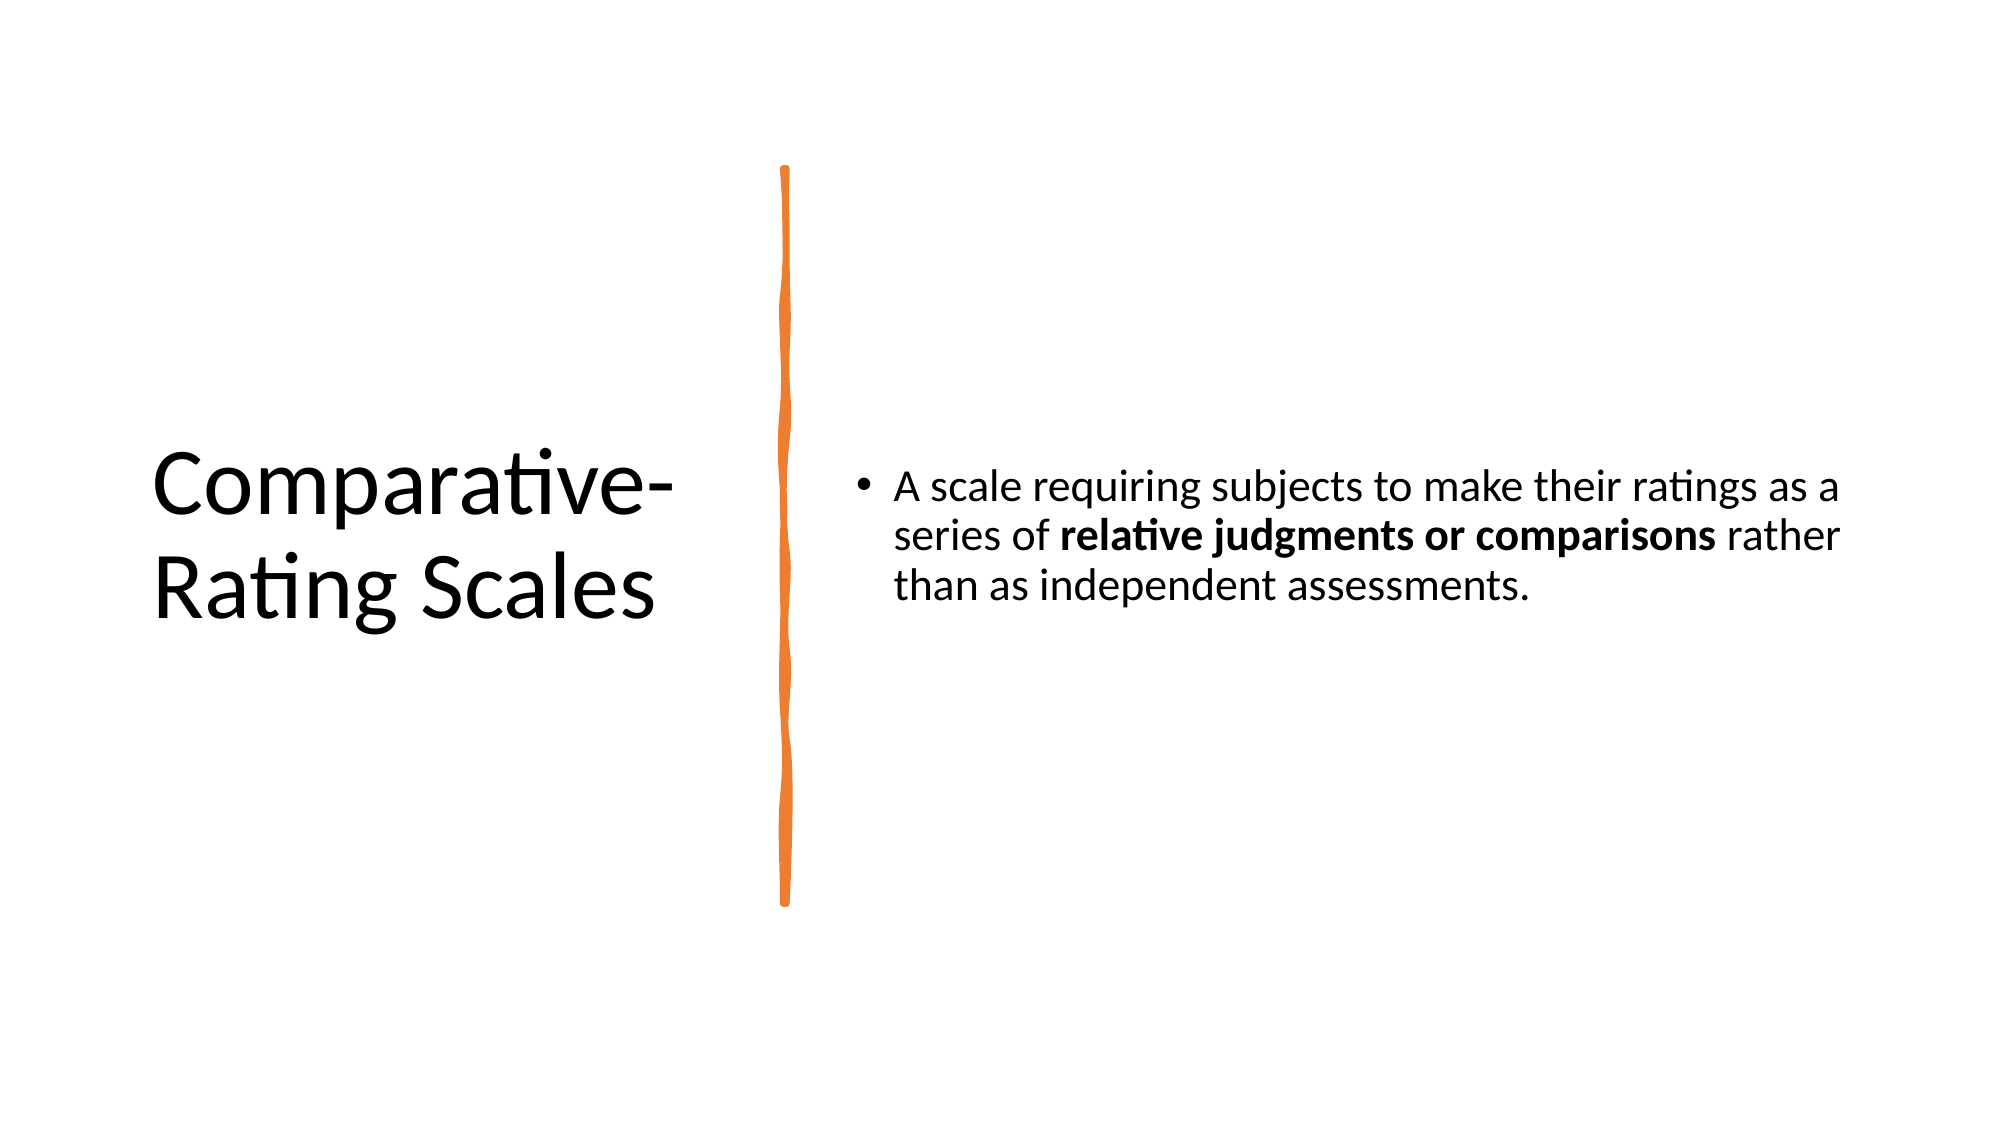

# Comparative-Rating Scales
A scale requiring subjects to make their ratings as a series of relative judgments or comparisons rather than as independent assessments.